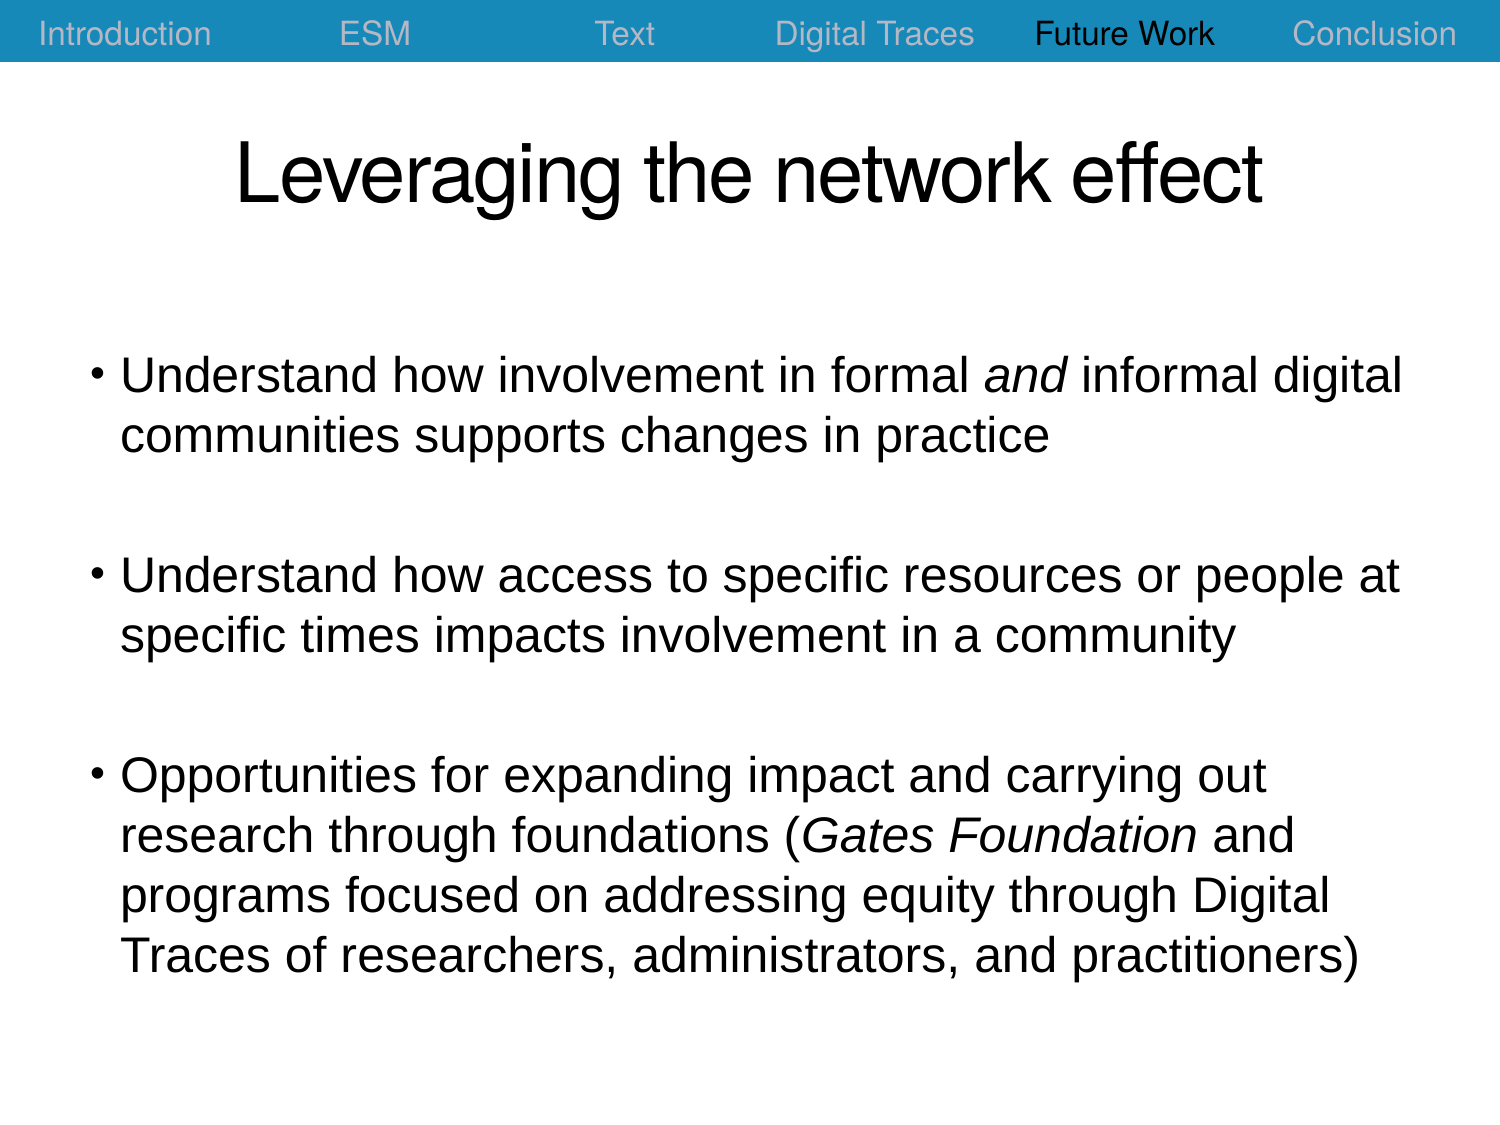

| Introduction | ESM | Text | Digital Traces | Future Work | Conclusion |
| --- | --- | --- | --- | --- | --- |
# Leveraging the network effect
Understand how involvement in formal and informal digital communities supports changes in practice

Understand how access to specific resources or people at specific times impacts involvement in a community

Opportunities for expanding impact and carrying out research through foundations (Gates Foundation and programs focused on addressing equity through Digital Traces of researchers, administrators, and practitioners)